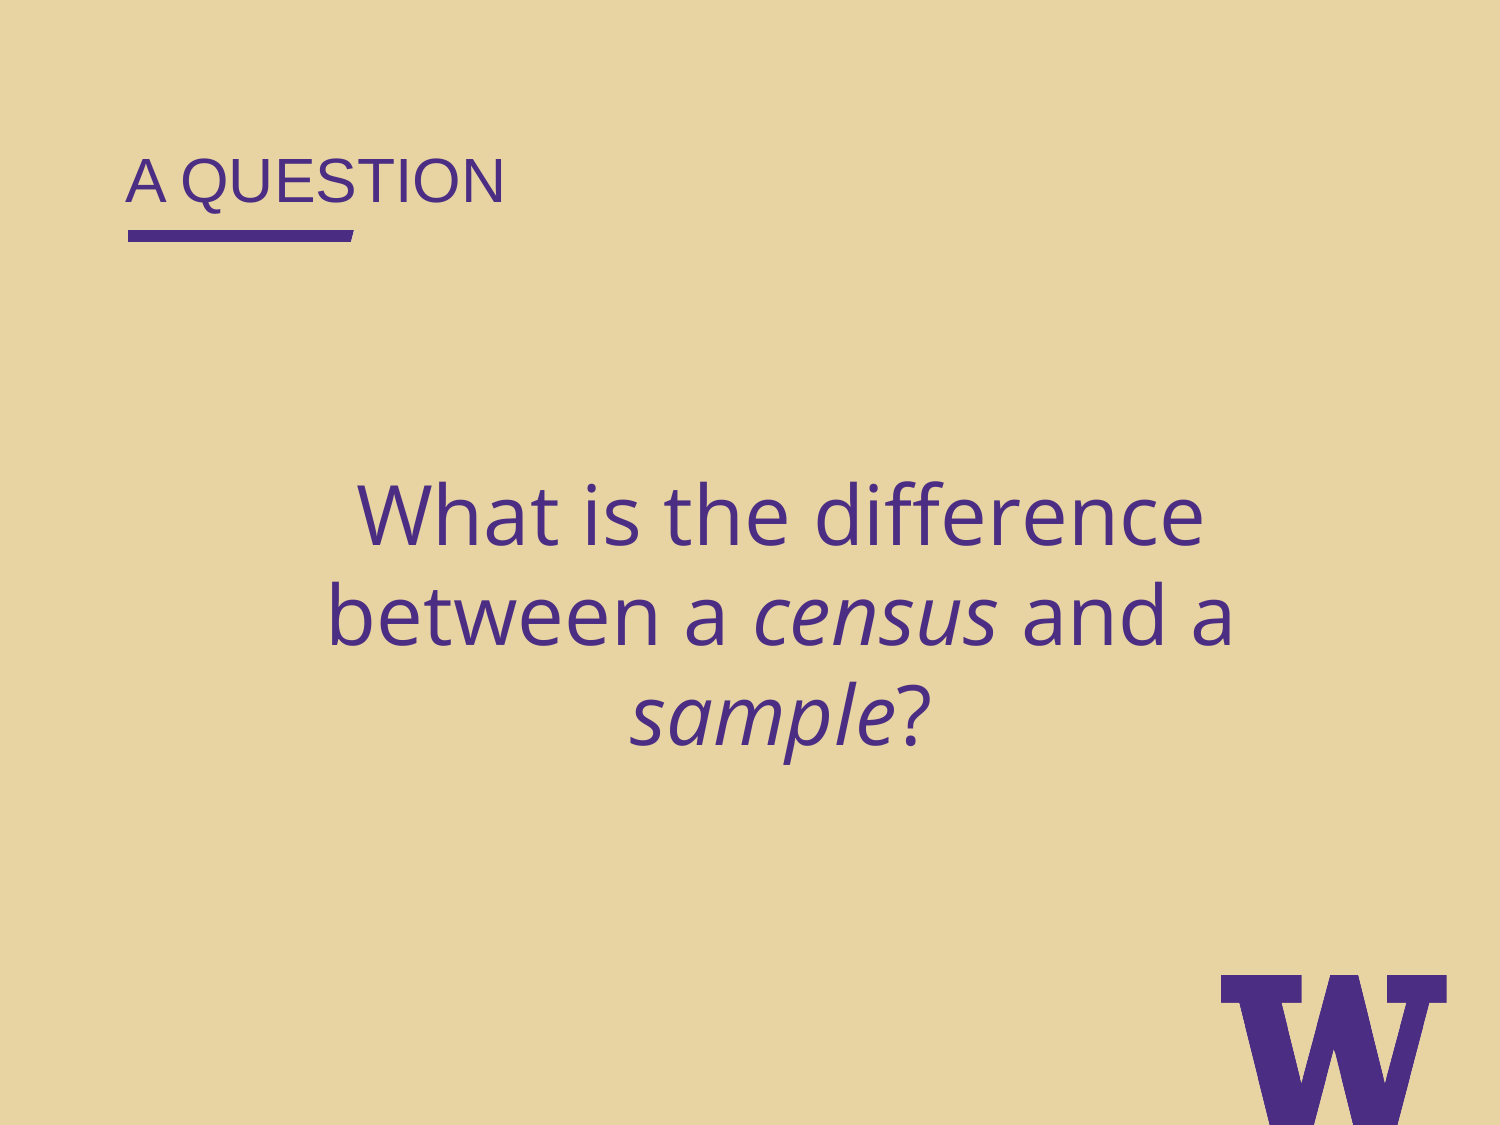

A QUESTION
What is the difference between a census and a sample?